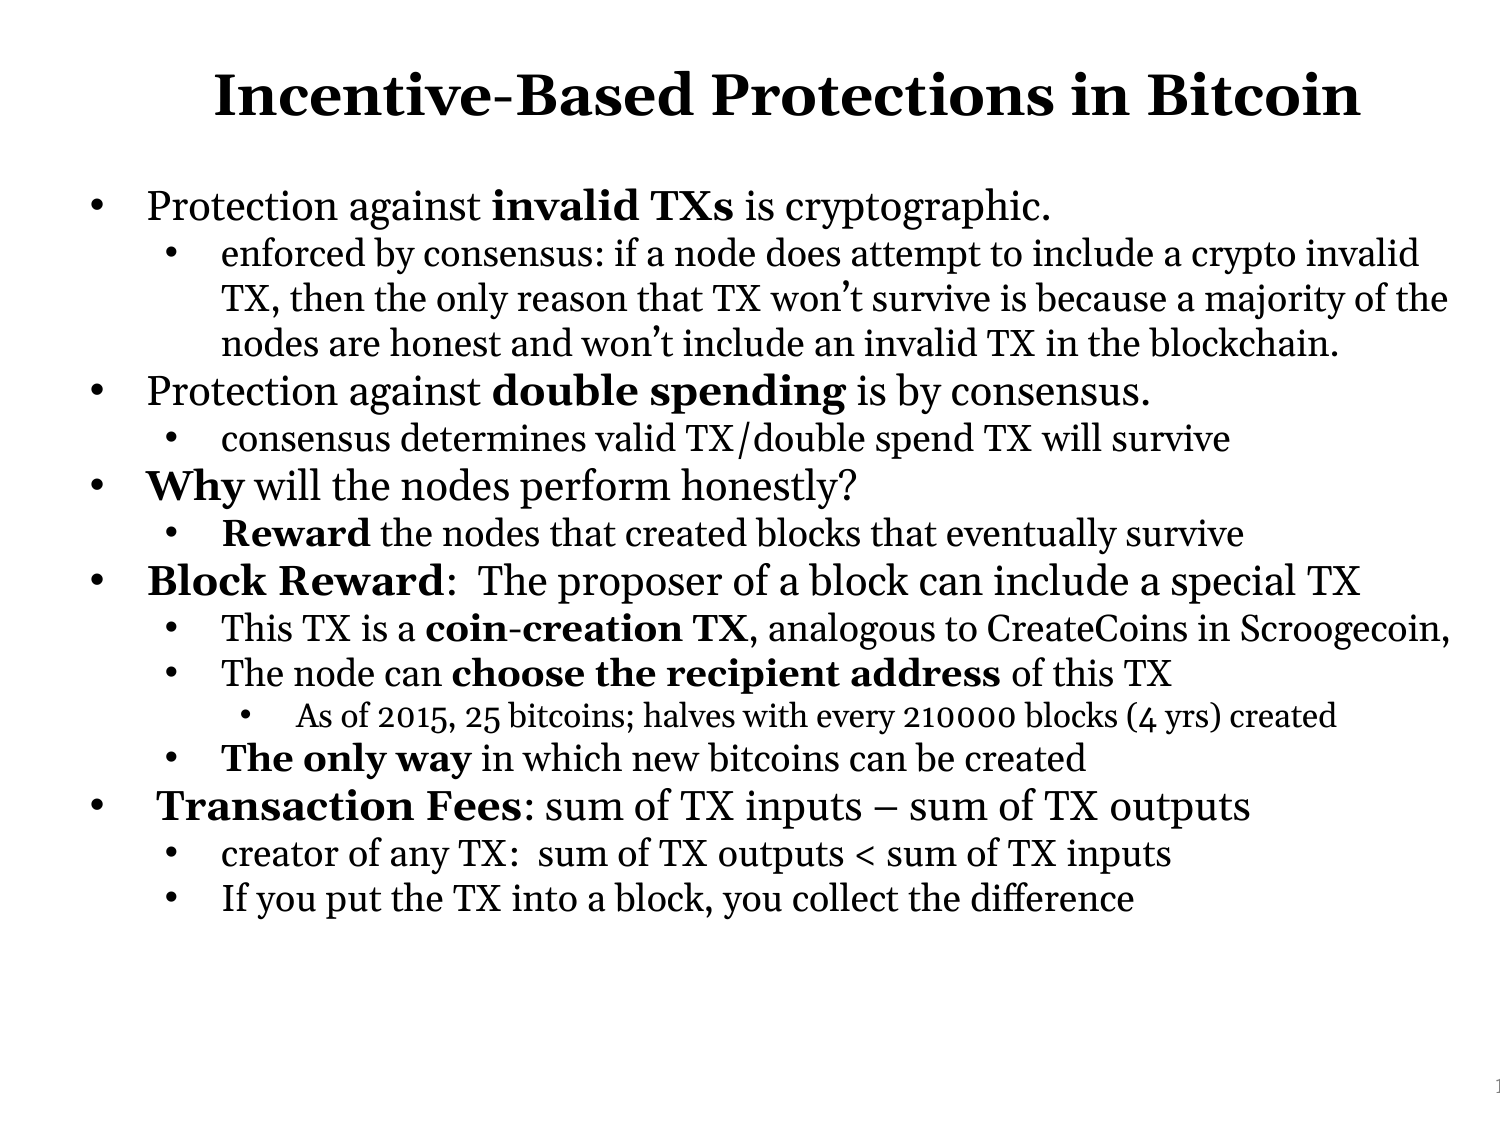

Incentive-Based Protections in Bitcoin
Protection against invalid TXs is cryptographic.
enforced by consensus: if a node does attempt to include a crypto invalid TX, then the only reason that TX won’t survive is because a majority of the nodes are honest and won’t include an invalid TX in the blockchain.
Protection against double spending is by consensus.
consensus determines valid TX/double spend TX will survive
Why will the nodes perform honestly?
Reward the nodes that created blocks that eventually survive
Block Reward:  The proposer of a block can include a special TX
This TX is a coin-creation TX, analogous to CreateCoins in Scroogecoin,
The node can choose the recipient address of this TX
As of 2015, 25 bitcoins; halves with every 210000 blocks (4 yrs) created
The only way in which new bitcoins can be created
 Transaction Fees: sum of TX inputs – sum of TX outputs
creator of any TX:  sum of TX outputs < sum of TX inputs
If you put the TX into a block, you collect the difference